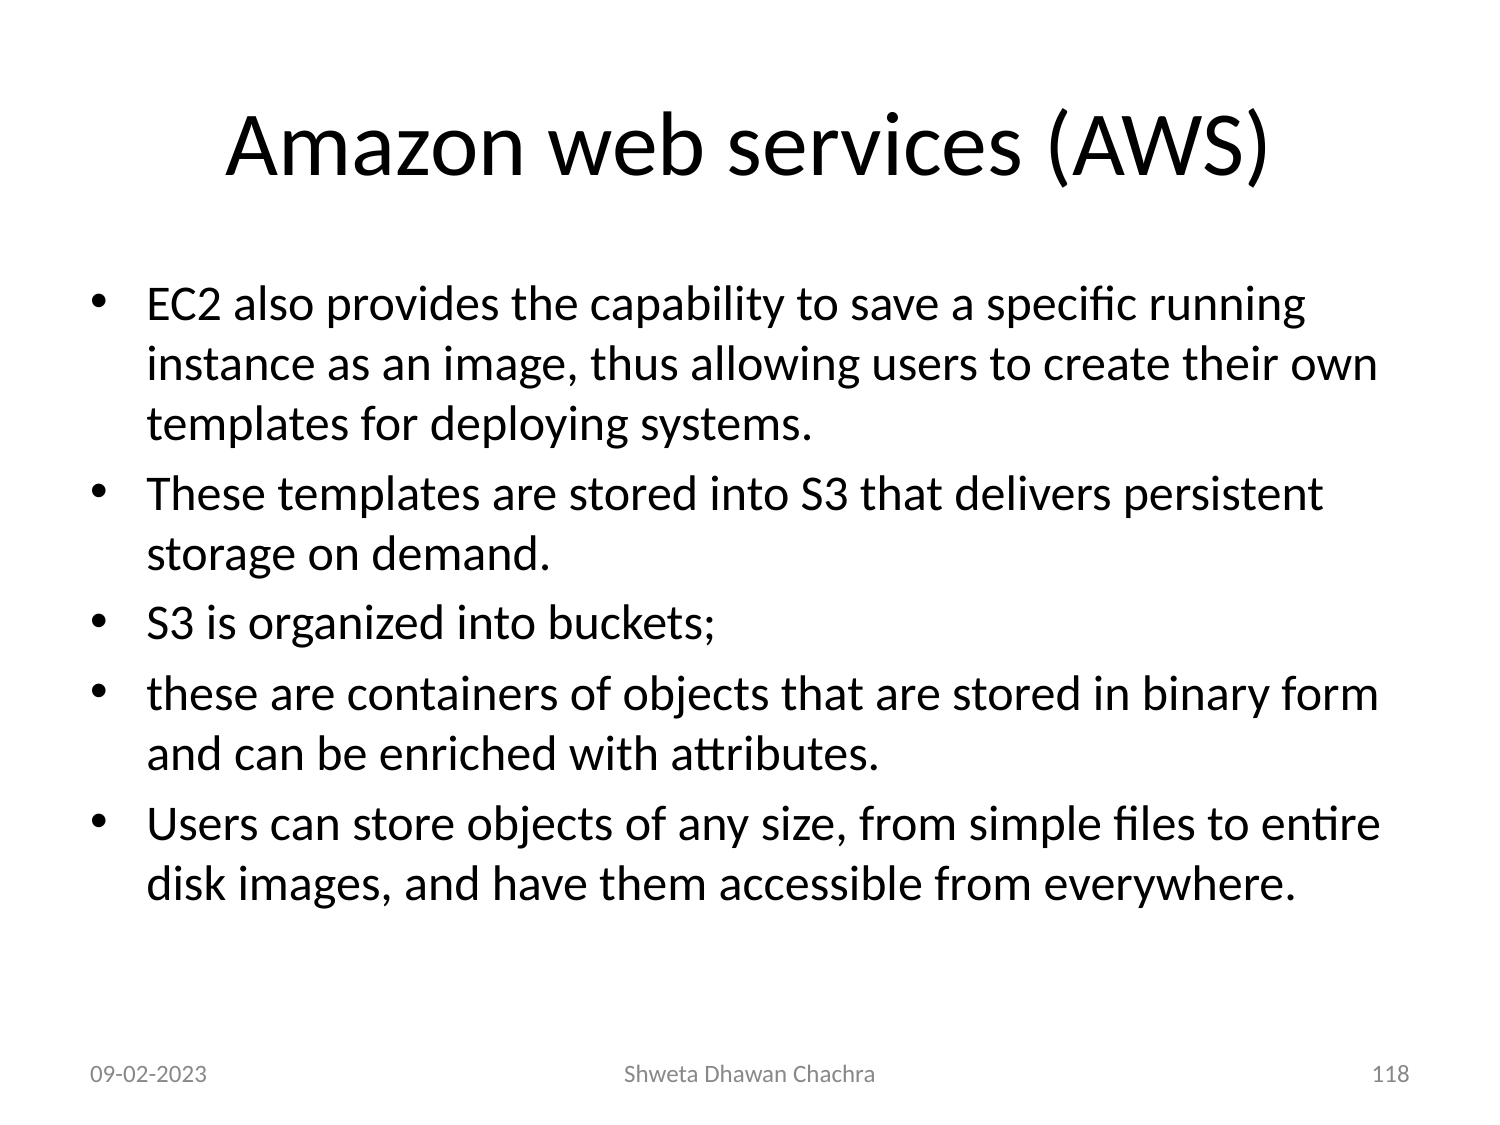

# Amazon web services (AWS)
EC2 also provides the capability to save a specific running instance as an image, thus allowing users to create their own templates for deploying systems.
These templates are stored into S3 that delivers persistent storage on demand.
S3 is organized into buckets;
these are containers of objects that are stored in binary form and can be enriched with attributes.
Users can store objects of any size, from simple files to entire disk images, and have them accessible from everywhere.
09-02-2023
Shweta Dhawan Chachra
118